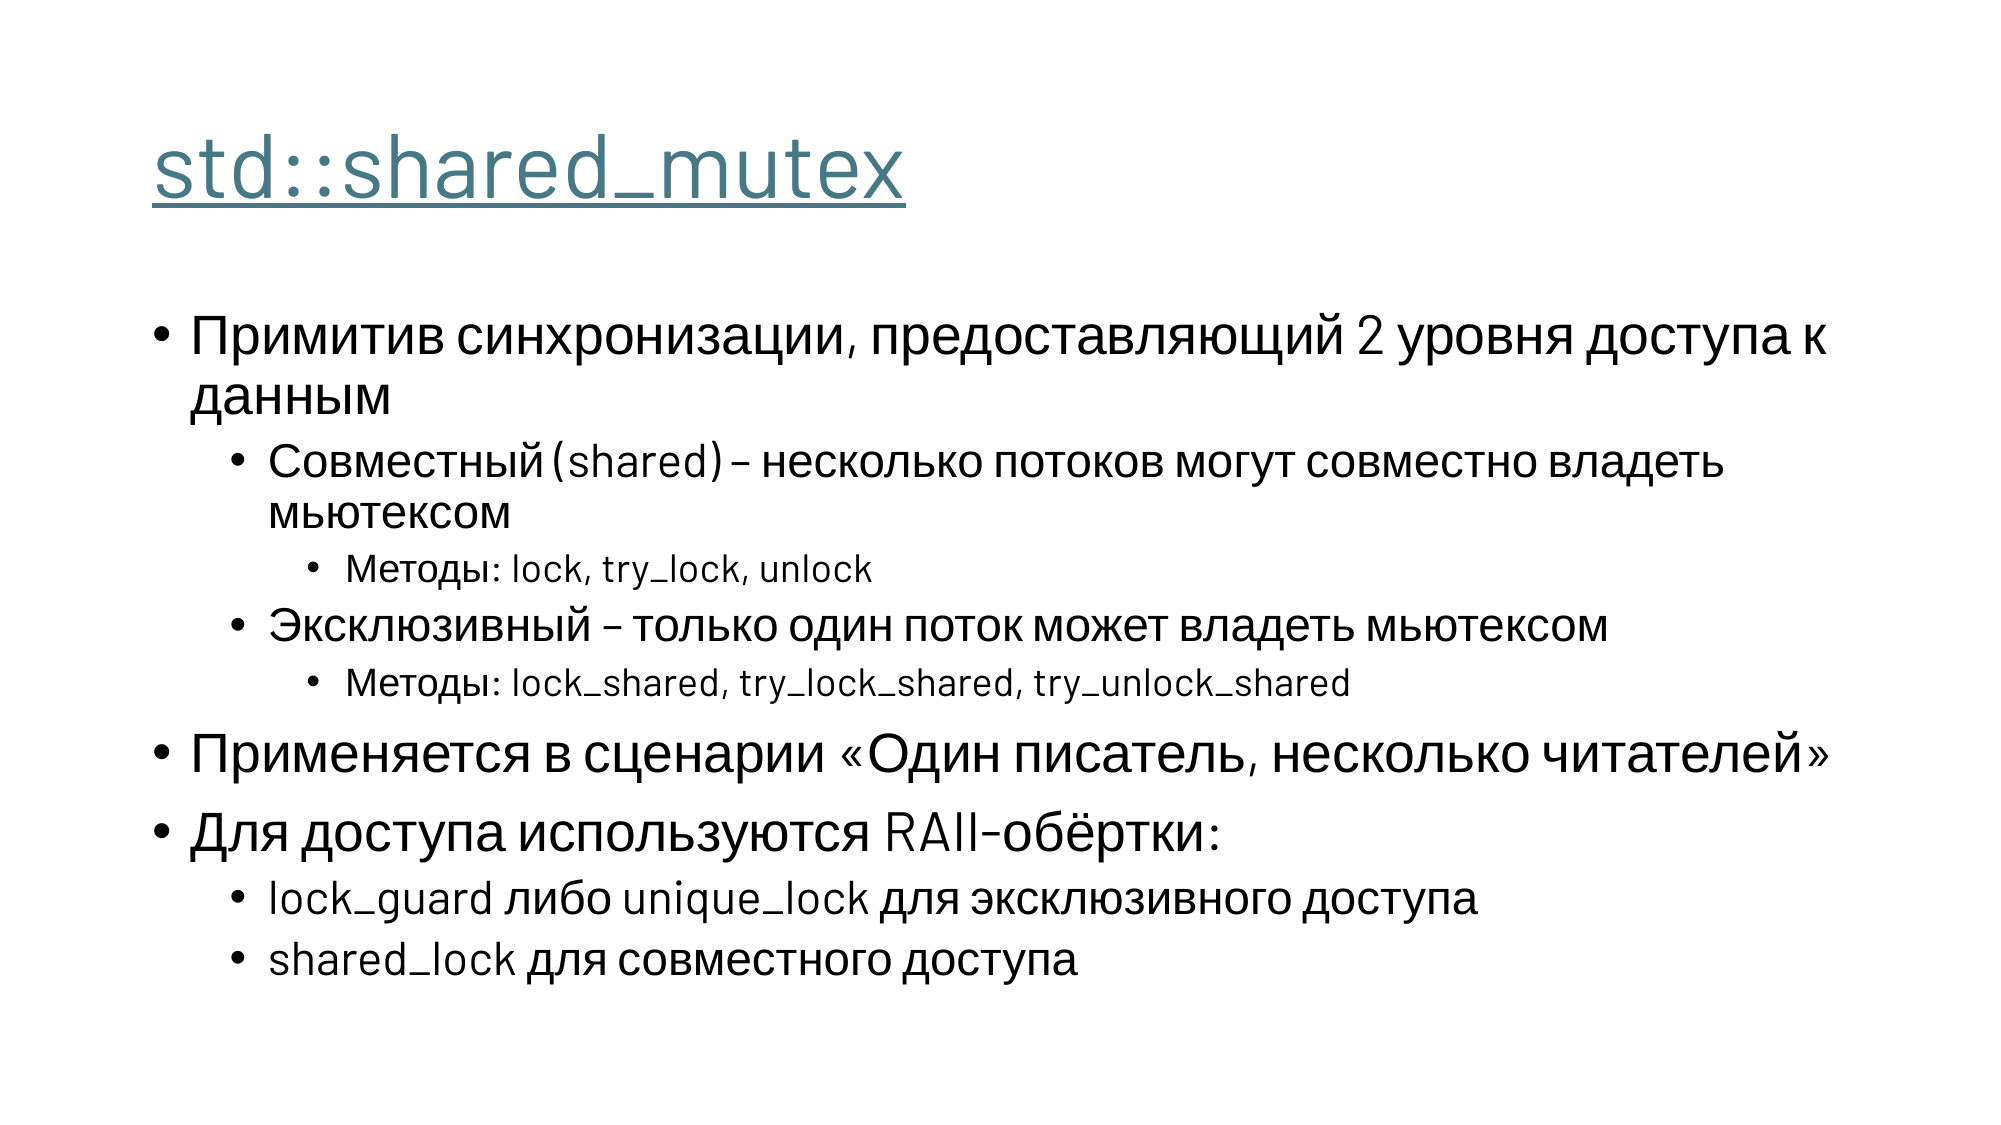

# std::shared_mutex
Примитив синхронизации, предоставляющий 2 уровня доступа к данным
Совместный (shared) – несколько потоков могут совместно владеть мьютексом
Методы: lock, try_lock, unlock
Эксклюзивный – только один поток может владеть мьютексом
Методы: lock_shared, try_lock_shared, try_unlock_shared
Применяется в сценарии «Один писатель, несколько читателей»
Для доступа используются RAII-обёртки:
lock_guard либо unique_lock для эксклюзивного доступа
shared_lock для совместного доступа